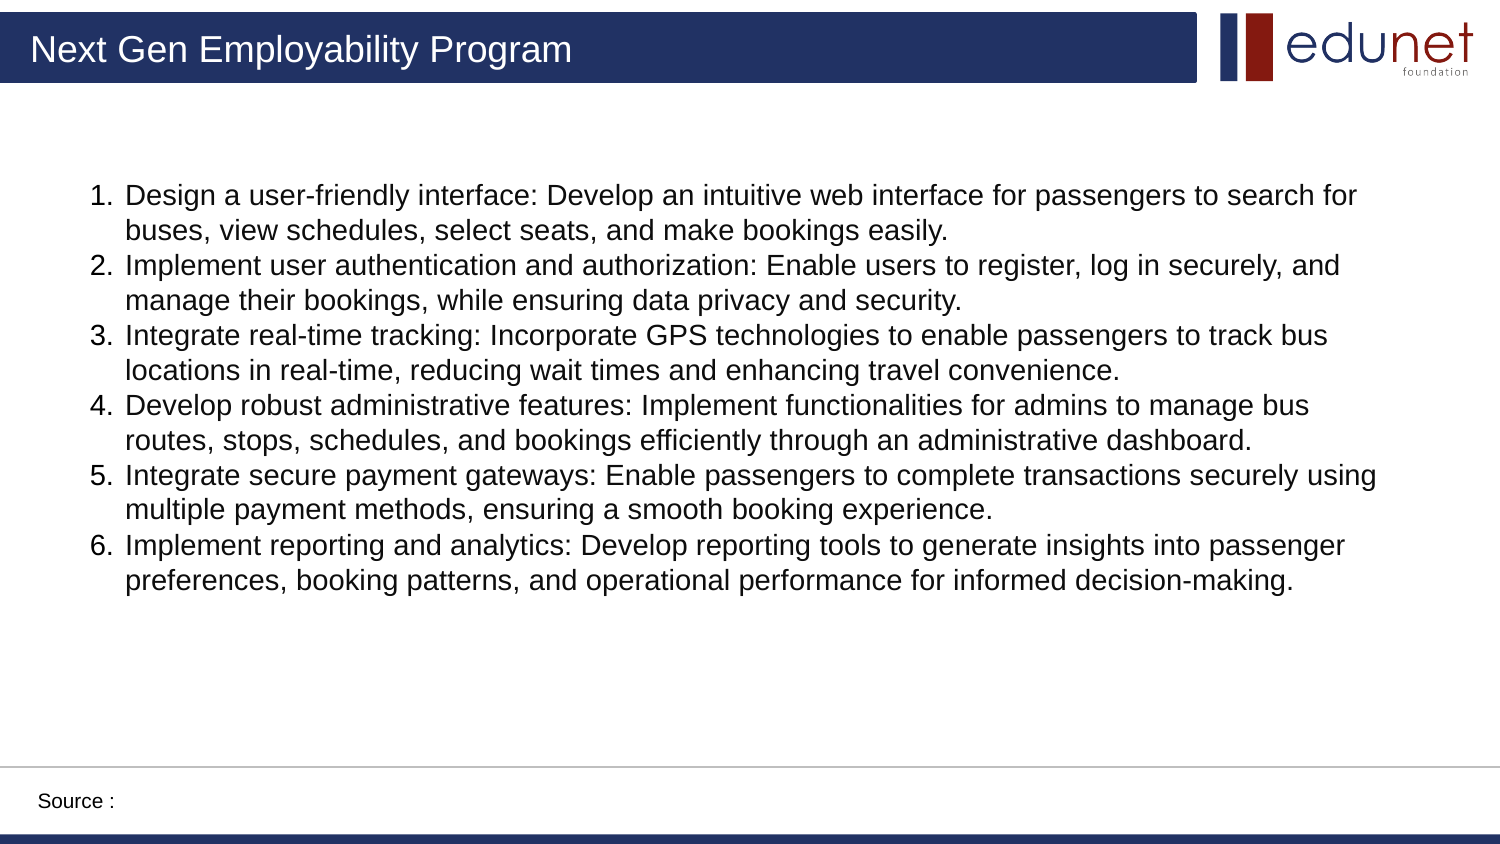

Design a user-friendly interface: Develop an intuitive web interface for passengers to search for buses, view schedules, select seats, and make bookings easily.
Implement user authentication and authorization: Enable users to register, log in securely, and manage their bookings, while ensuring data privacy and security.
Integrate real-time tracking: Incorporate GPS technologies to enable passengers to track bus locations in real-time, reducing wait times and enhancing travel convenience.
Develop robust administrative features: Implement functionalities for admins to manage bus routes, stops, schedules, and bookings efficiently through an administrative dashboard.
Integrate secure payment gateways: Enable passengers to complete transactions securely using multiple payment methods, ensuring a smooth booking experience.
Implement reporting and analytics: Develop reporting tools to generate insights into passenger preferences, booking patterns, and operational performance for informed decision-making.

Source :